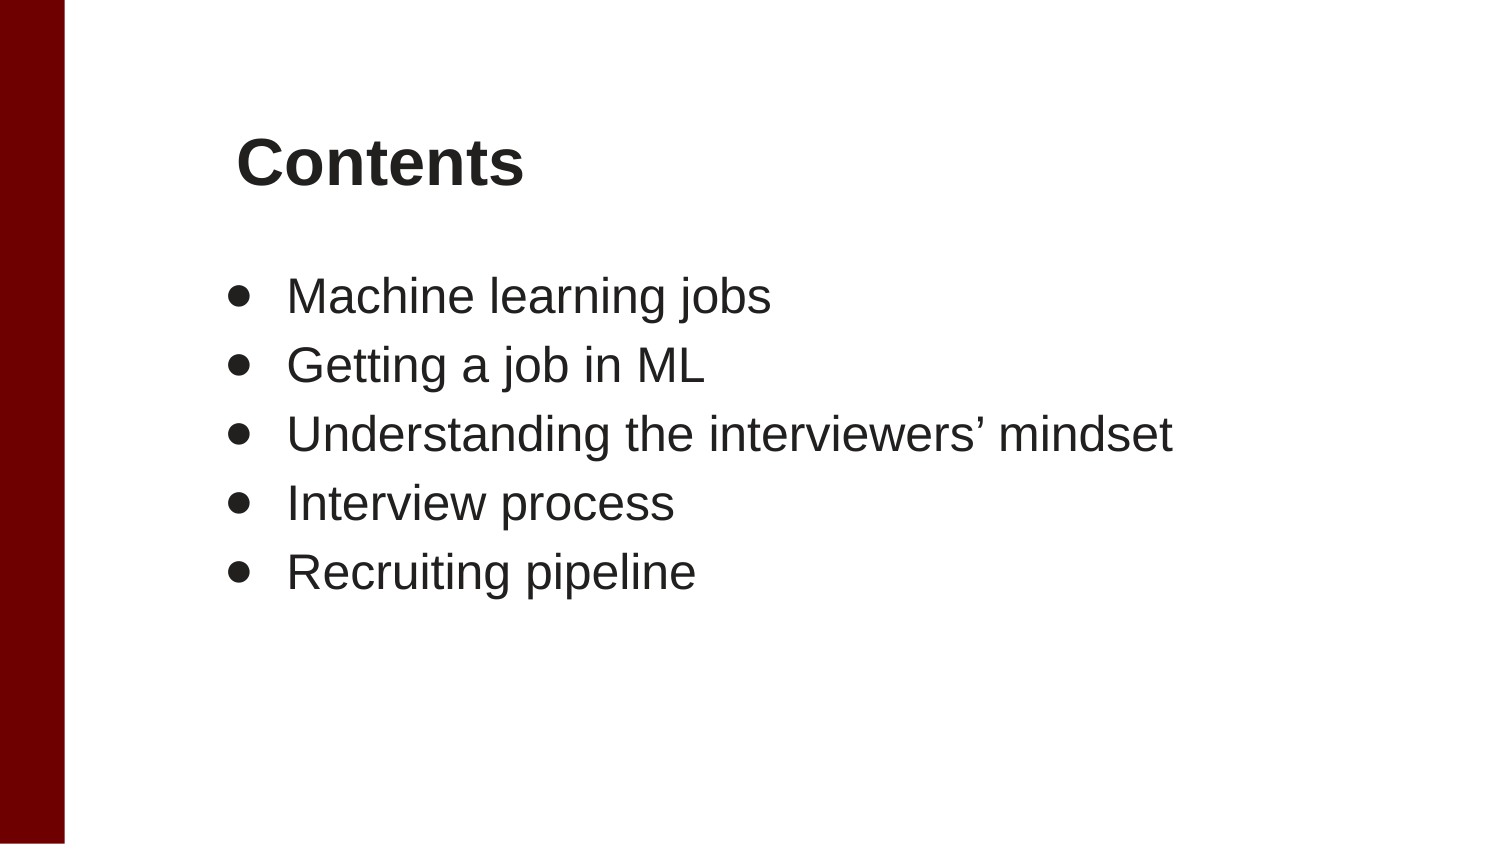

Contents
Machine learning jobs
Getting a job in ML
Understanding the interviewers’ mindset
Interview process
Recruiting pipeline